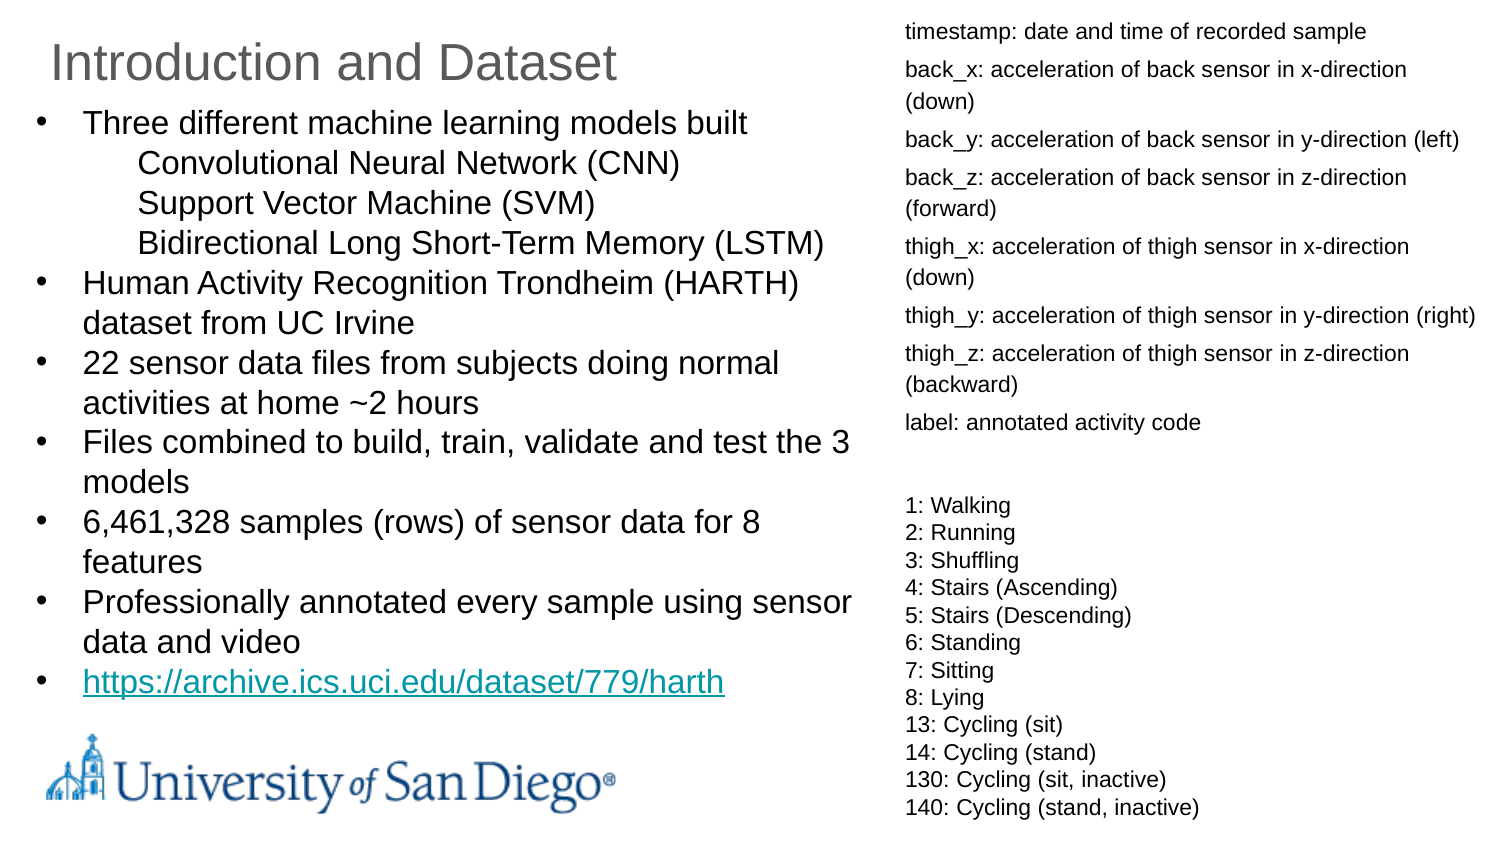

timestamp: date and time of recorded sample
back_x: acceleration of back sensor in x-direction (down)
back_y: acceleration of back sensor in y-direction (left)
back_z: acceleration of back sensor in z-direction (forward)
thigh_x: acceleration of thigh sensor in x-direction (down)
thigh_y: acceleration of thigh sensor in y-direction (right)
thigh_z: acceleration of thigh sensor in z-direction (backward)
label: annotated activity code

Introduction and Dataset
Three different machine learning models built
           Convolutional Neural Network (CNN)
           Support Vector Machine (SVM)
           Bidirectional Long Short-Term Memory (LSTM)
Human Activity Recognition Trondheim (HARTH) dataset from UC Irvine
22 sensor data files from subjects doing normal activities at home ~2 hours
Files combined to build, train, validate and test the 3 models
6,461,328 samples (rows) of sensor data for 8 features
Professionally annotated every sample using sensor data and video
https://archive.ics.uci.edu/dataset/779/harth

1: Walking
2: Running
3: Shuffling
4: Stairs (Ascending)
5: Stairs (Descending)
6: Standing
7: Sitting
8: Lying
13: Cycling (sit)
14: Cycling (stand)
130: Cycling (sit, inactive)
140: Cycling (stand, inactive)